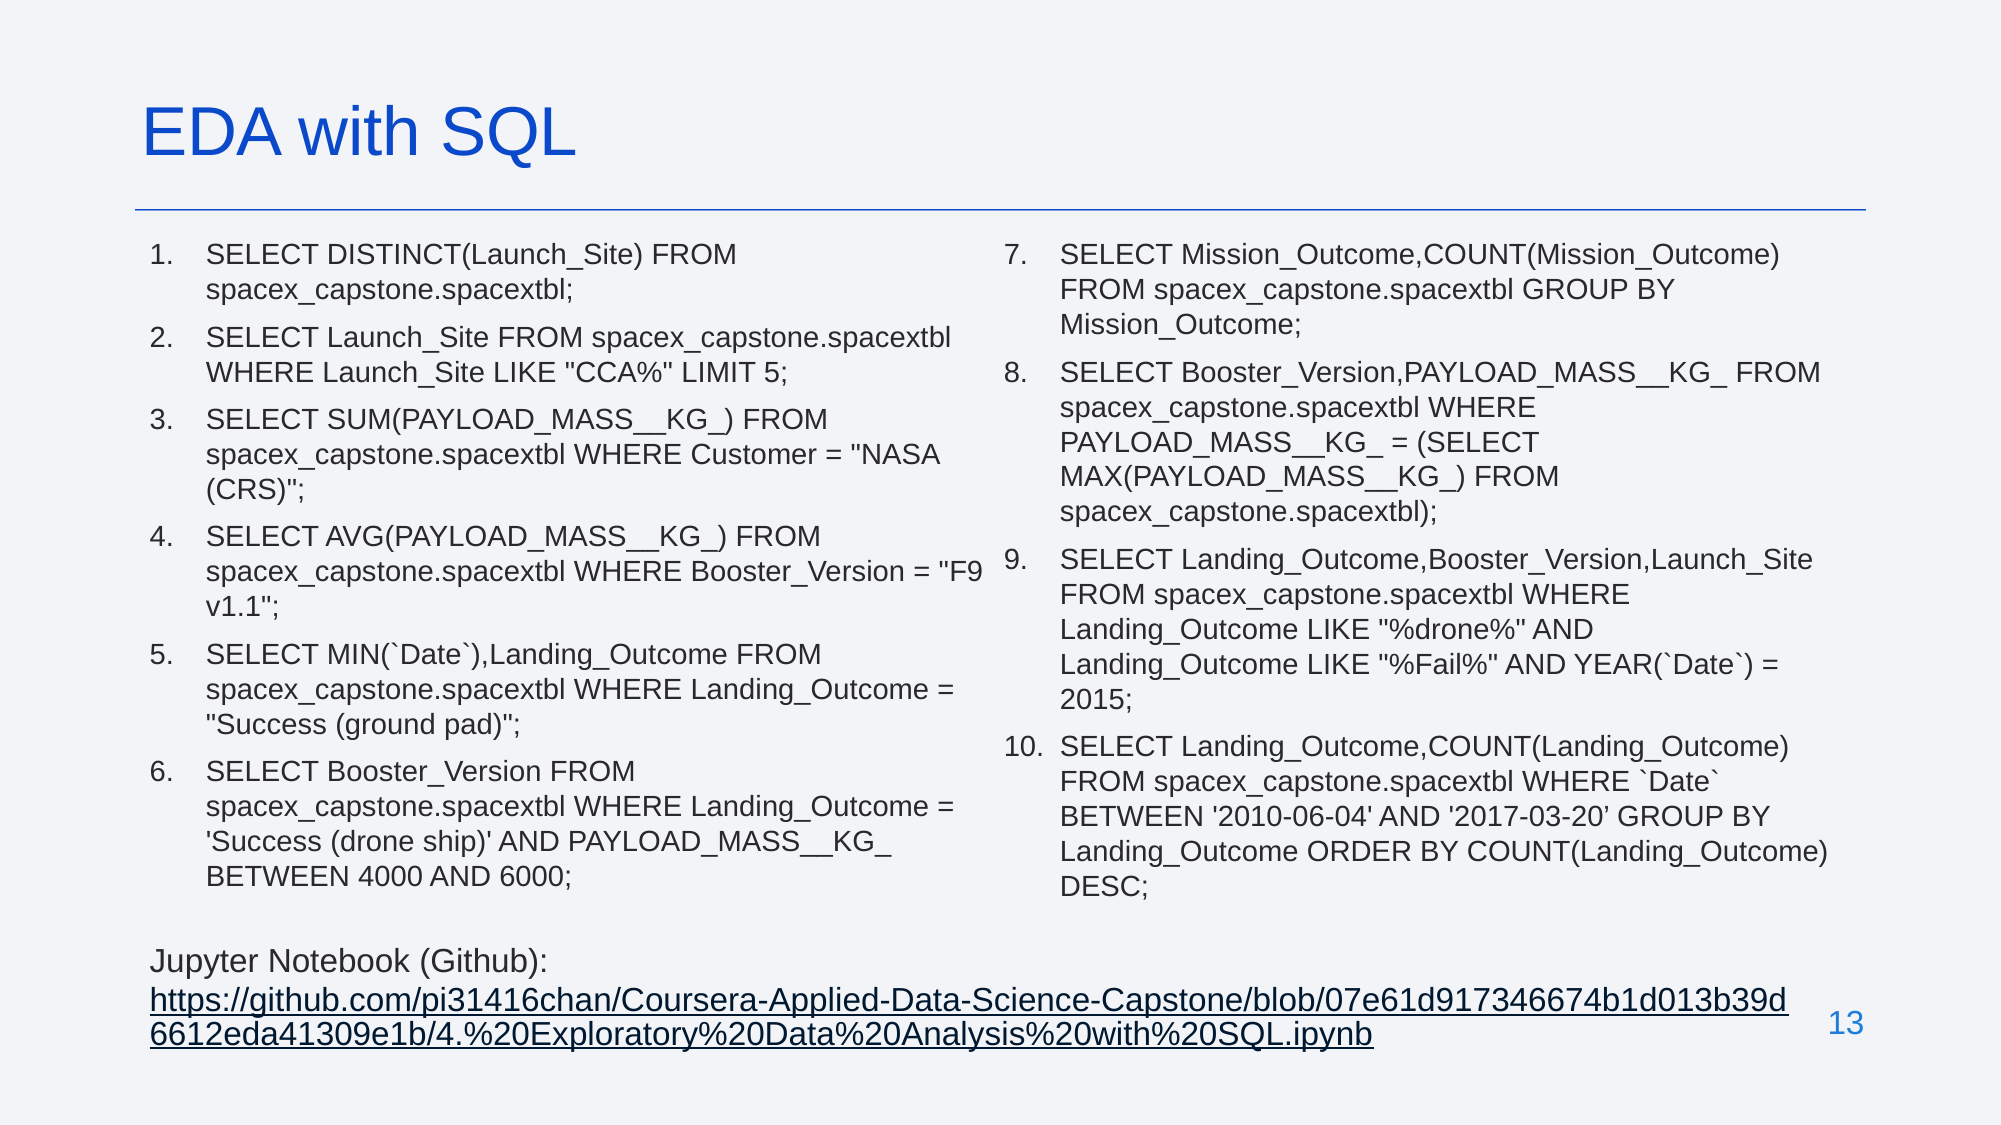

EDA with SQL
SELECT Mission_Outcome,COUNT(Mission_Outcome) FROM spacex_capstone.spacextbl GROUP BY Mission_Outcome;
SELECT Booster_Version,PAYLOAD_MASS__KG_ FROM spacex_capstone.spacextbl WHERE PAYLOAD_MASS__KG_ = (SELECT MAX(PAYLOAD_MASS__KG_) FROM spacex_capstone.spacextbl);
SELECT Landing_Outcome,Booster_Version,Launch_Site FROM spacex_capstone.spacextbl WHERE Landing_Outcome LIKE "%drone%" AND Landing_Outcome LIKE "%Fail%" AND YEAR(`Date`) = 2015;
SELECT Landing_Outcome,COUNT(Landing_Outcome) FROM spacex_capstone.spacextbl WHERE `Date` BETWEEN '2010-06-04' AND '2017-03-20’ GROUP BY Landing_Outcome ORDER BY COUNT(Landing_Outcome) DESC;
SELECT DISTINCT(Launch_Site) FROM spacex_capstone.spacextbl;
SELECT Launch_Site FROM spacex_capstone.spacextbl WHERE Launch_Site LIKE "CCA%" LIMIT 5;
SELECT SUM(PAYLOAD_MASS__KG_) FROM spacex_capstone.spacextbl WHERE Customer = "NASA (CRS)";
SELECT AVG(PAYLOAD_MASS__KG_) FROM spacex_capstone.spacextbl WHERE Booster_Version = "F9 v1.1";
SELECT MIN(`Date`),Landing_Outcome FROM spacex_capstone.spacextbl WHERE Landing_Outcome = "Success (ground pad)";
SELECT Booster_Version FROM spacex_capstone.spacextbl WHERE Landing_Outcome = 'Success (drone ship)' AND PAYLOAD_MASS__KG_ BETWEEN 4000 AND 6000;
Jupyter Notebook (Github): https://github.com/pi31416chan/Coursera-Applied-Data-Science-Capstone/blob/07e61d917346674b1d013b39d6612eda41309e1b/4.%20Exploratory%20Data%20Analysis%20with%20SQL.ipynb
13